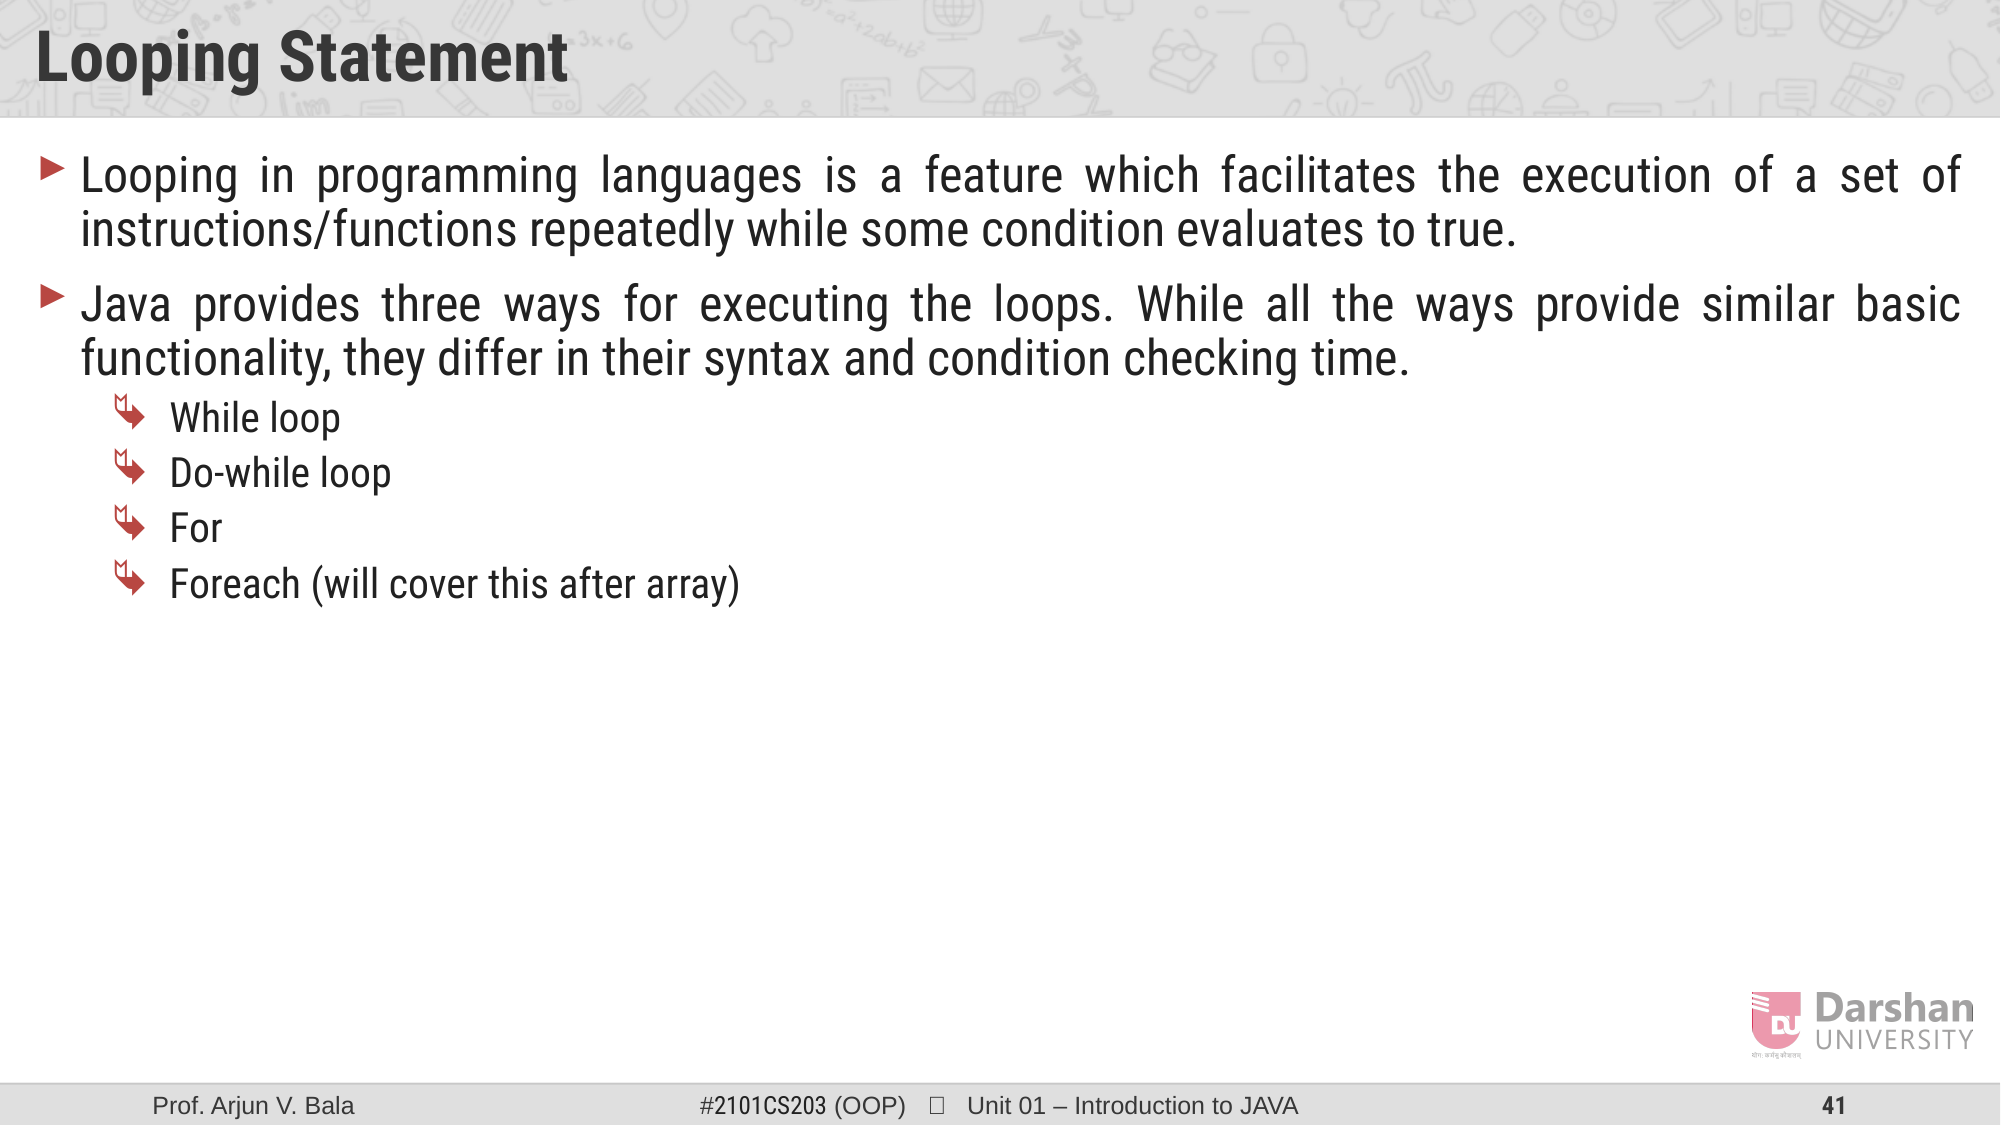

# Looping Statement
Looping in programming languages is a feature which facilitates the execution of a set of instructions/functions repeatedly while some condition evaluates to true.
Java provides three ways for executing the loops. While all the ways provide similar basic functionality, they differ in their syntax and condition checking time.
While loop
Do-while loop
For
Foreach (will cover this after array)